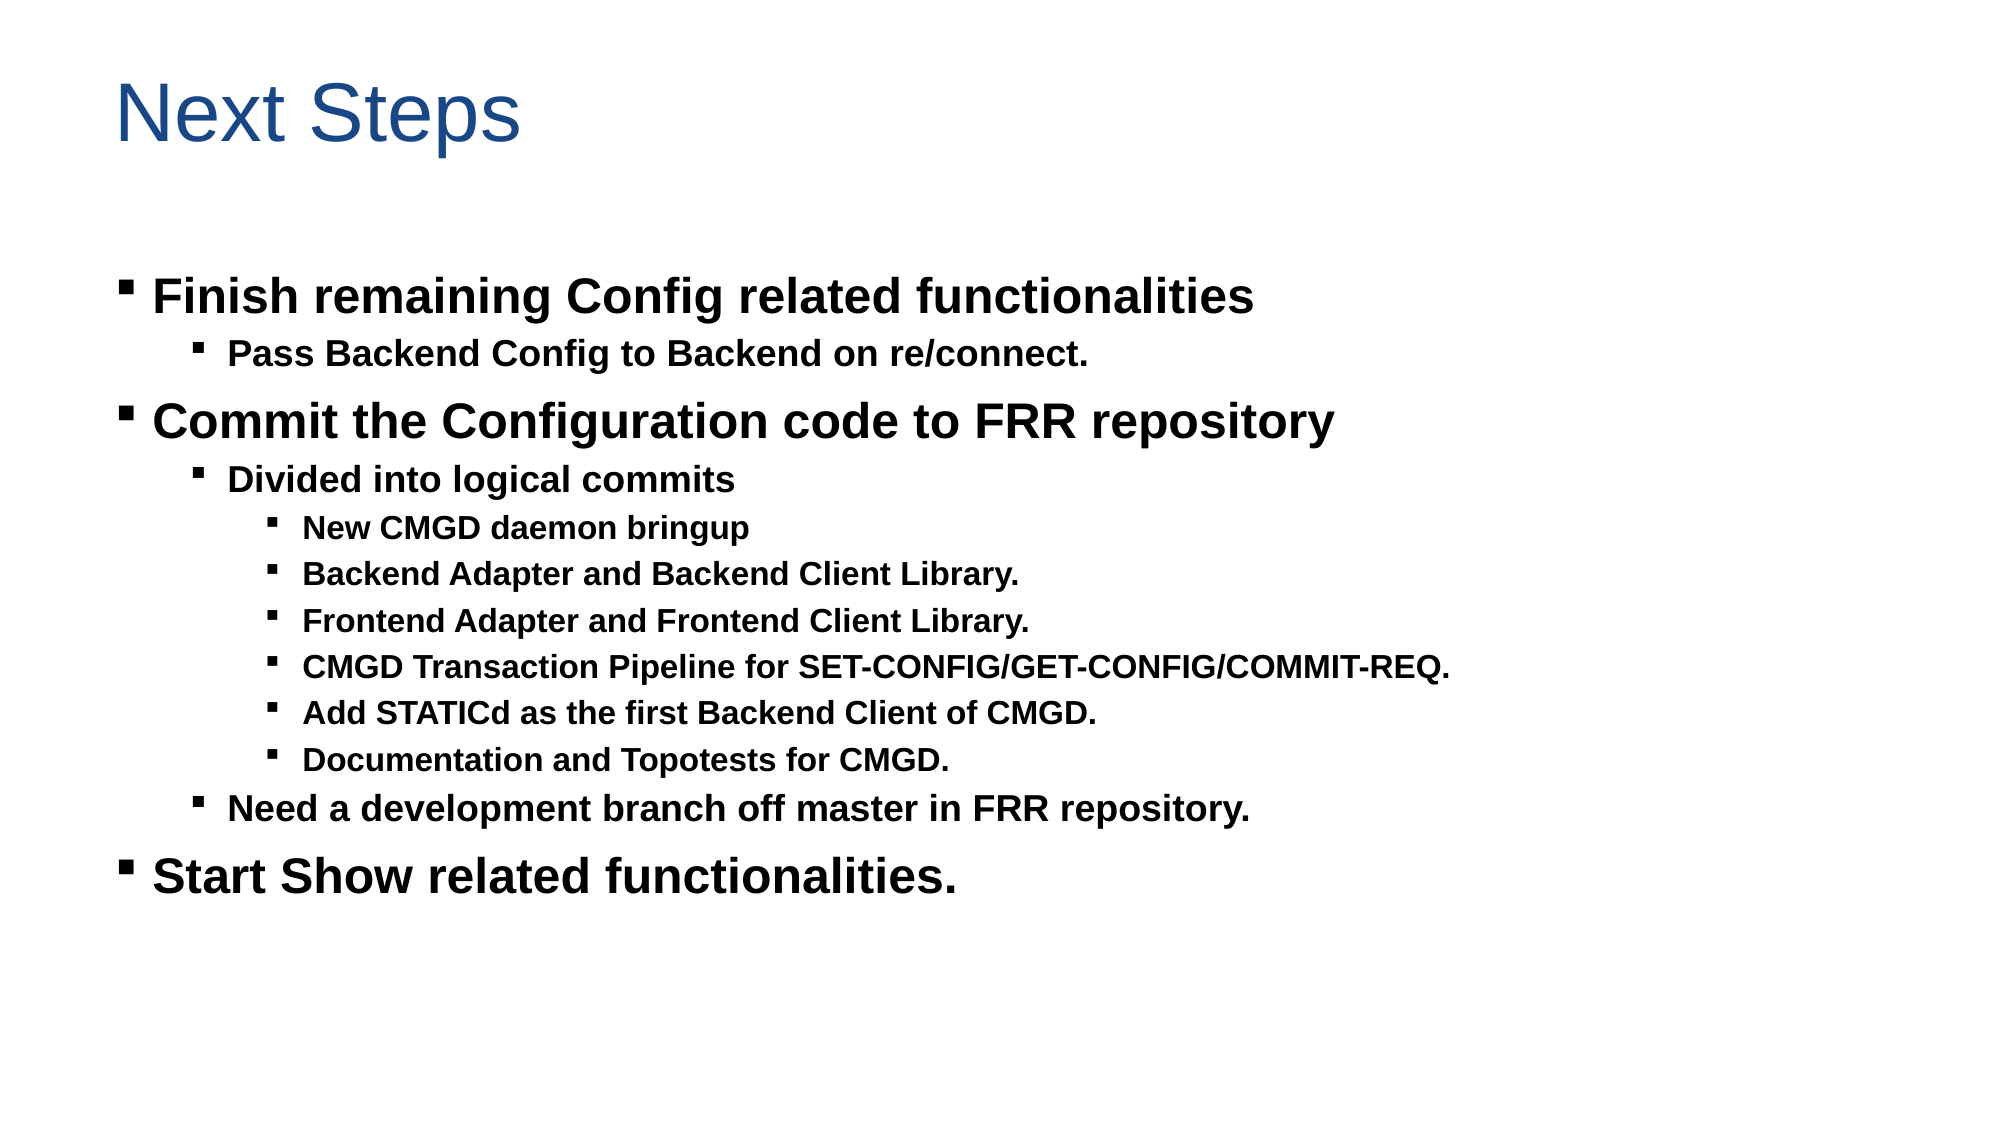

# Next Steps

Finish remaining Config related functionalities
Pass Backend Config to Backend on re/connect.
Commit the Configuration code to FRR repository
Divided into logical commits
New CMGD daemon bringup
Backend Adapter and Backend Client Library.
Frontend Adapter and Frontend Client Library.
CMGD Transaction Pipeline for SET-CONFIG/GET-CONFIG/COMMIT-REQ.
Add STATICd as the first Backend Client of CMGD.
Documentation and Topotests for CMGD.
Need a development branch off master in FRR repository.
Start Show related functionalities.